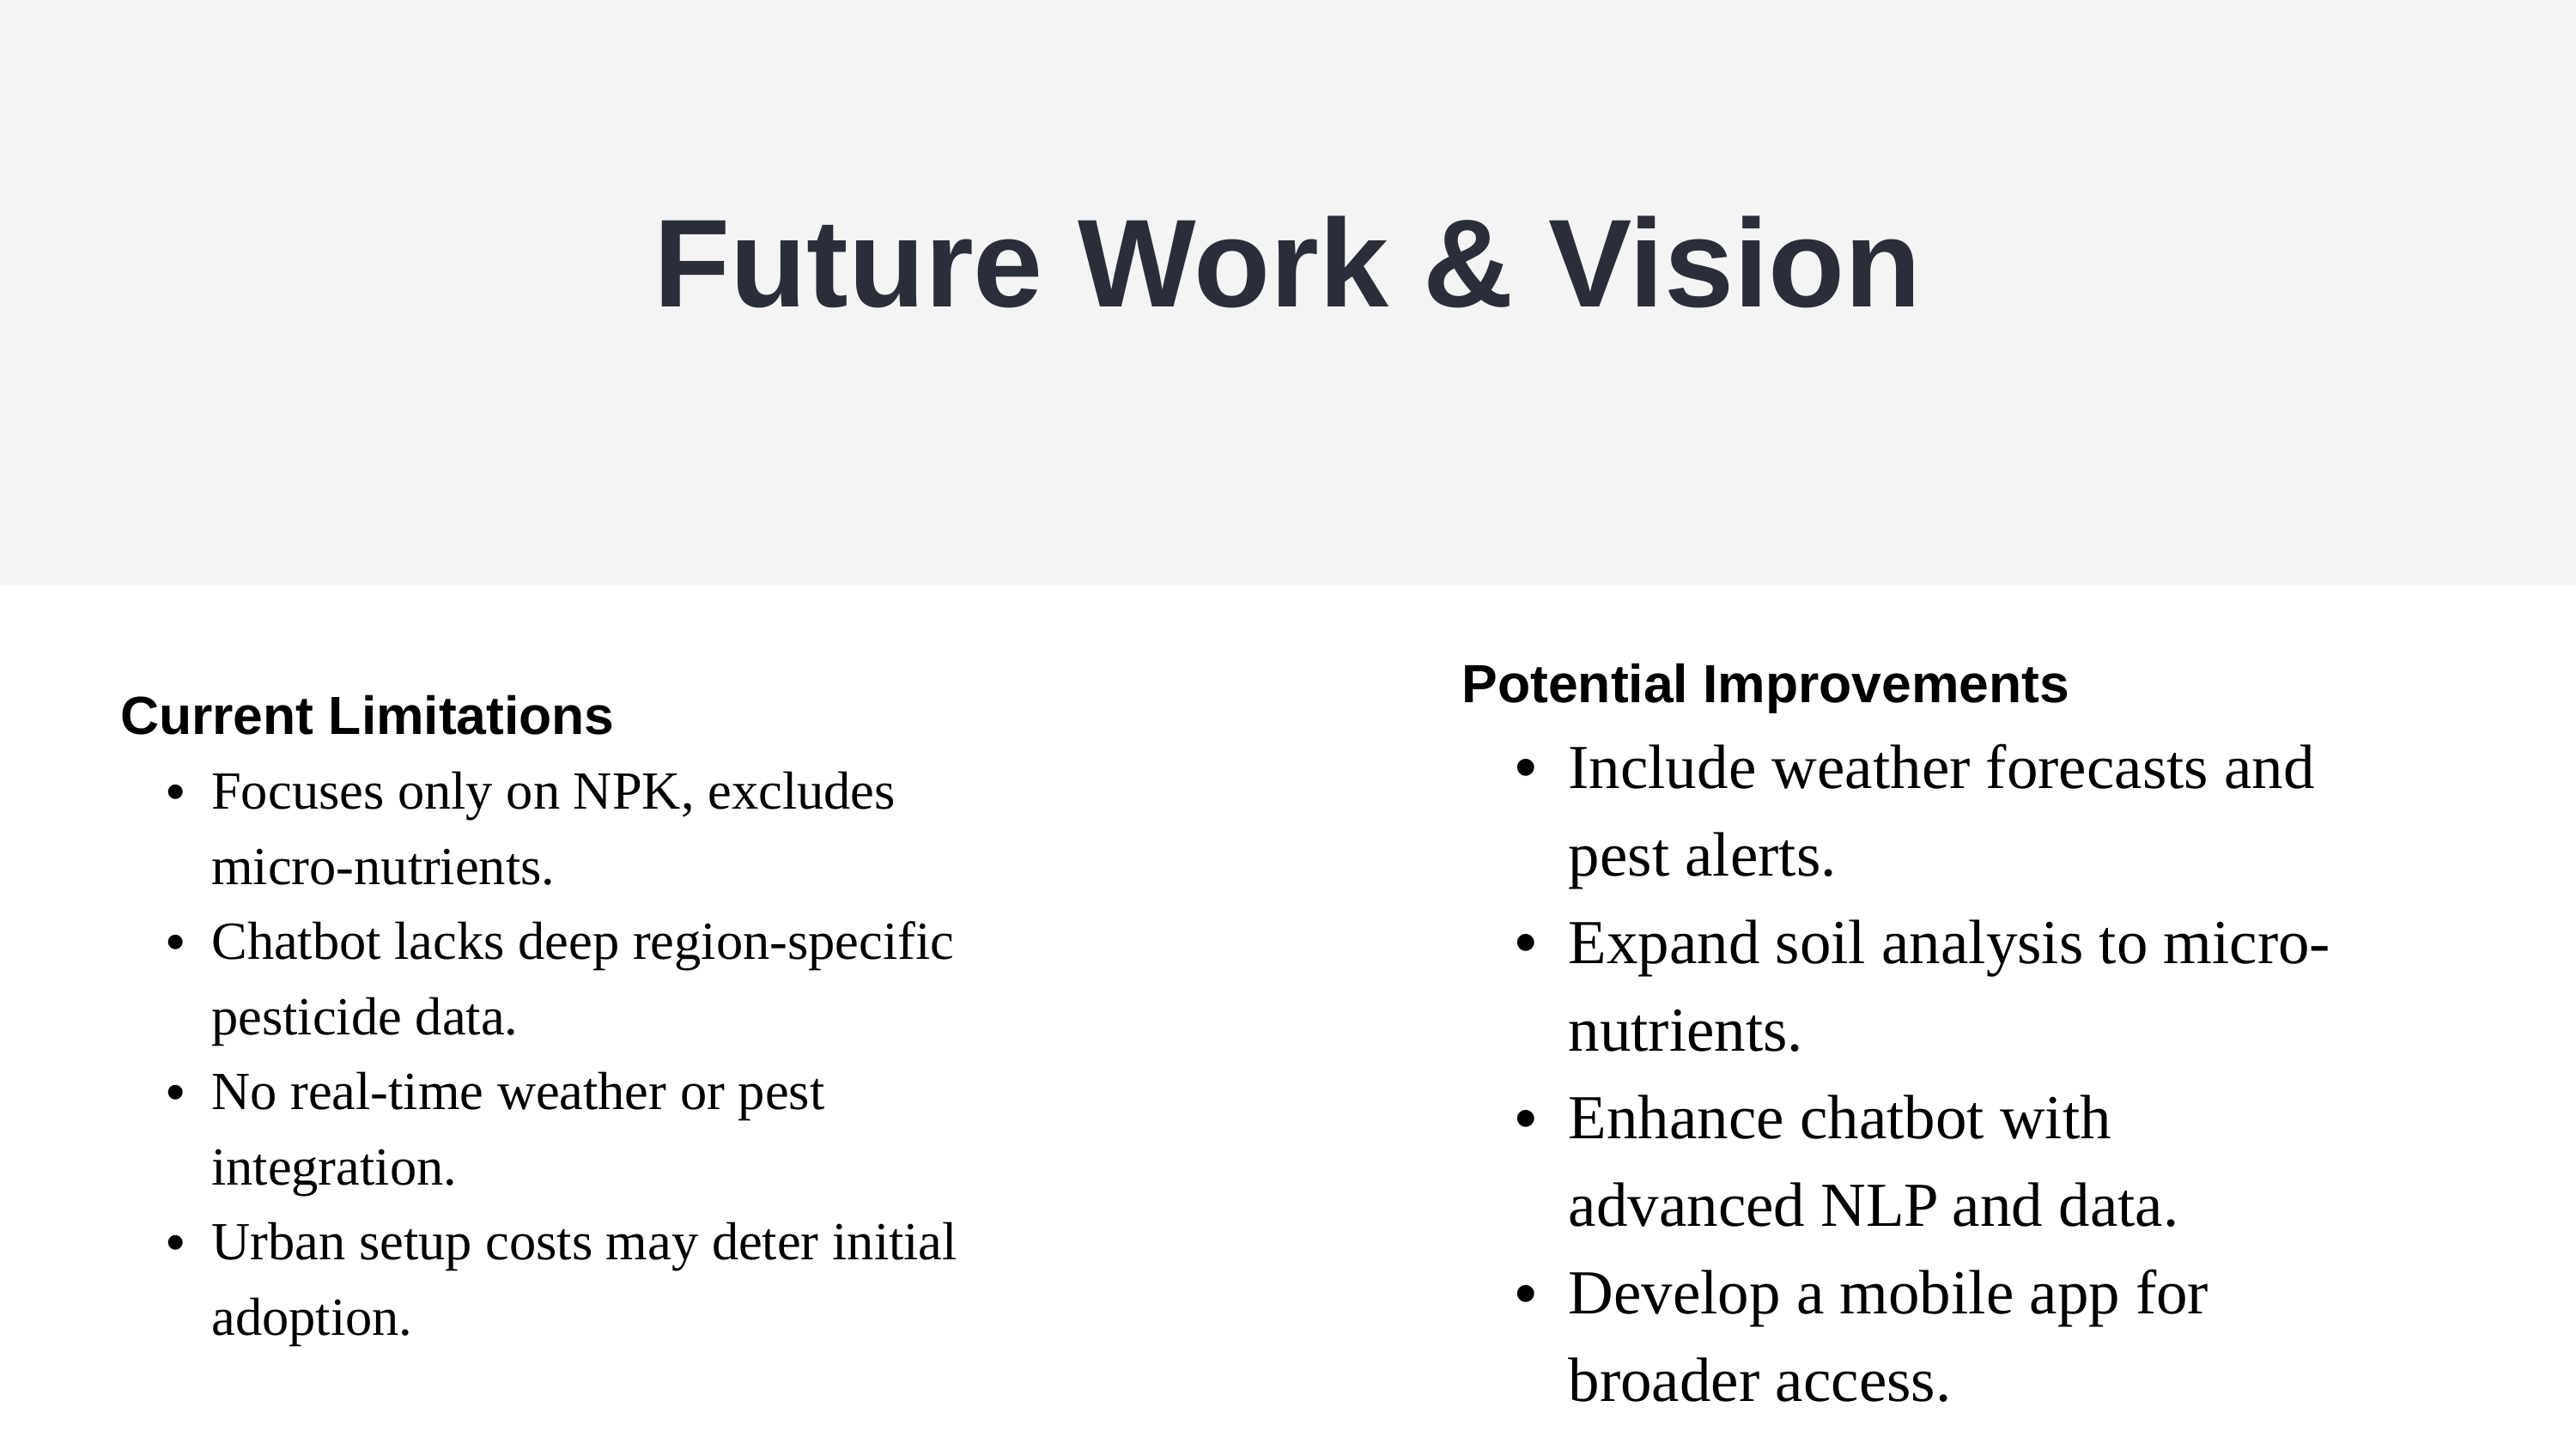

Future Work & Vision

|  | Current Limitations Focuses only on NPK, excludes micro-nutrients. Chatbot lacks deep region-specific pesticide data. No real-time weather or pest integration. Urban setup costs may deter initial adoption. |
| --- | --- |
|  |  |
|  |  |
|  | Potential Improvements Include weather forecasts and pest alerts. Expand soil analysis to micro-nutrients. Enhance chatbot with advanced NLP and data. Develop a mobile app for broader access. |
| --- | --- |
|  |  |
|  |  |